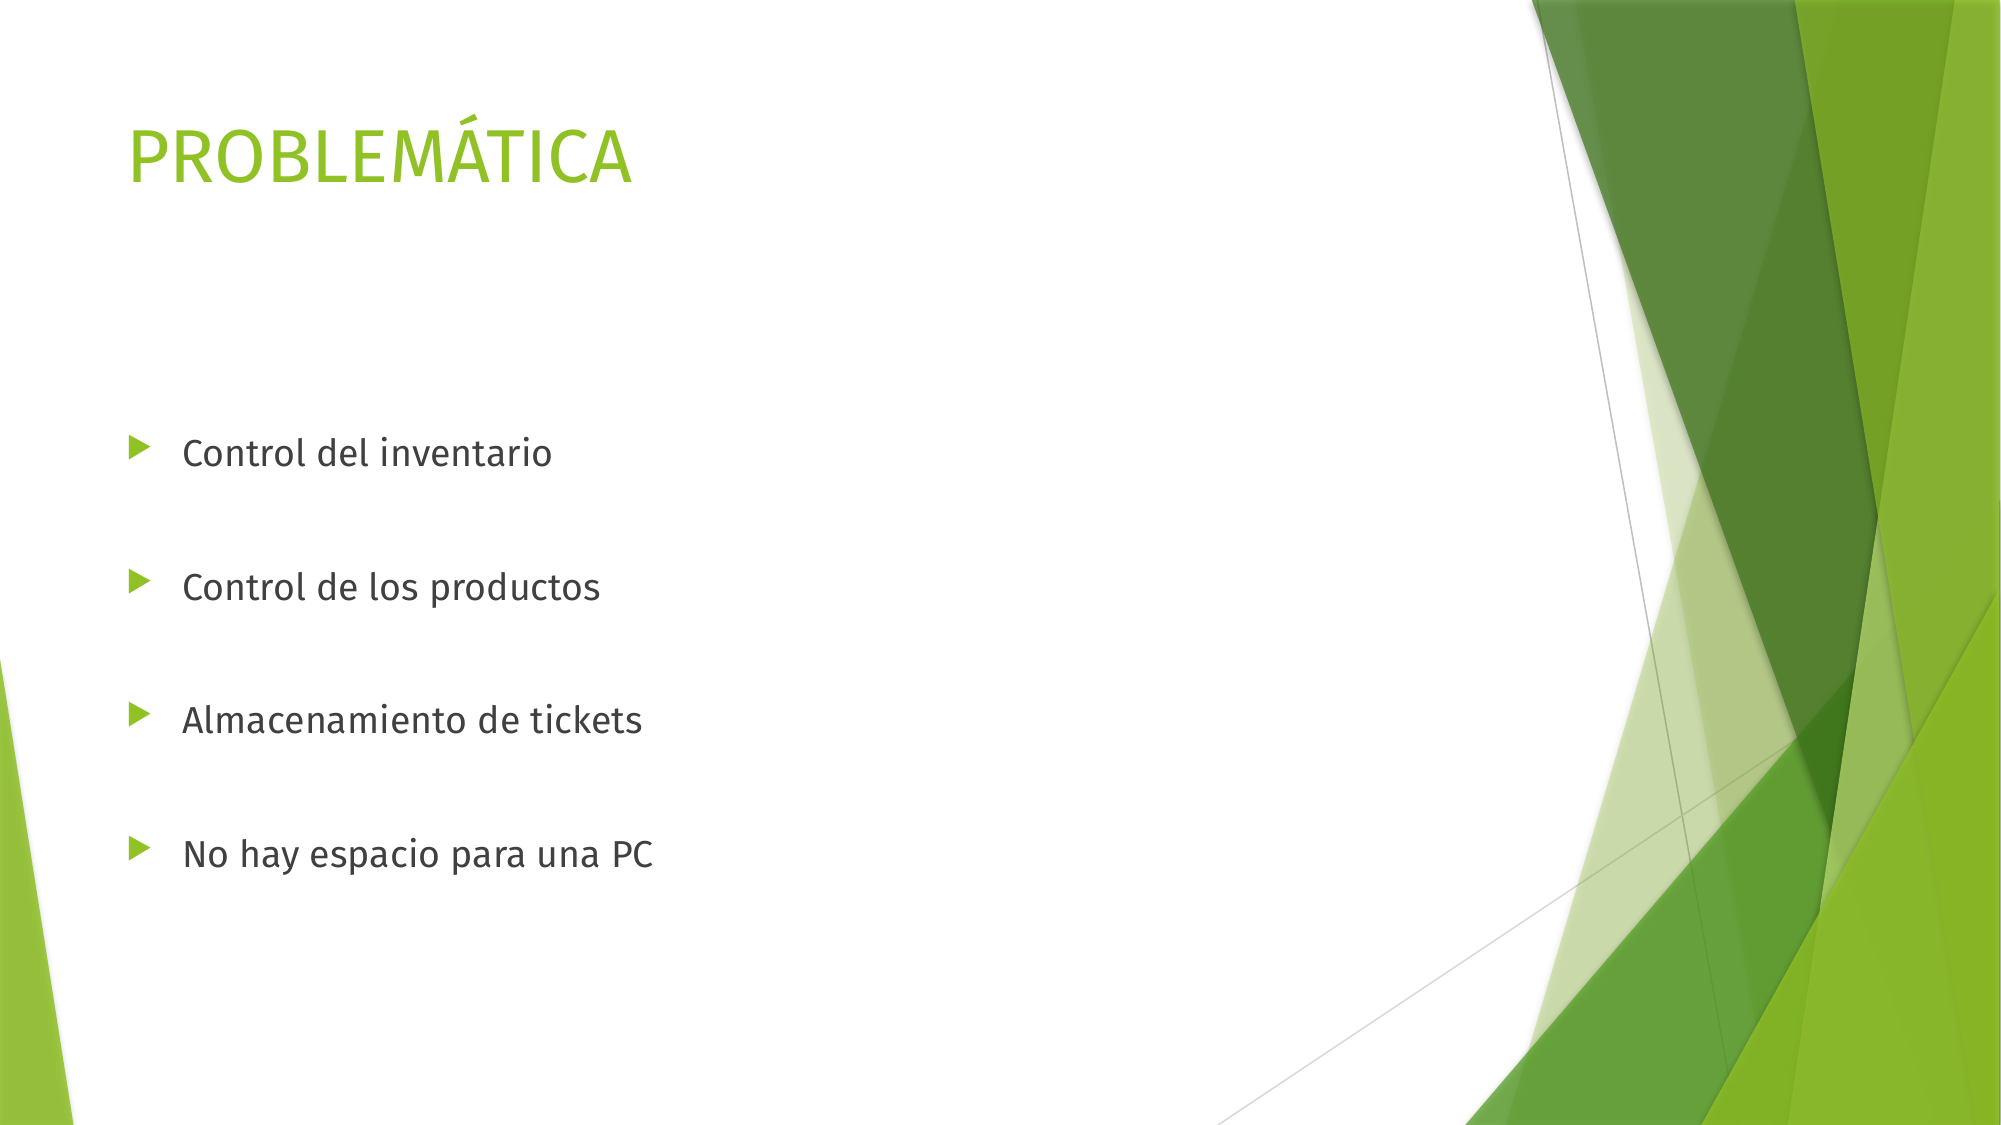

# PROBLEMÁTICA
Control del inventario
Control de los productos
Almacenamiento de tickets
No hay espacio para una PC